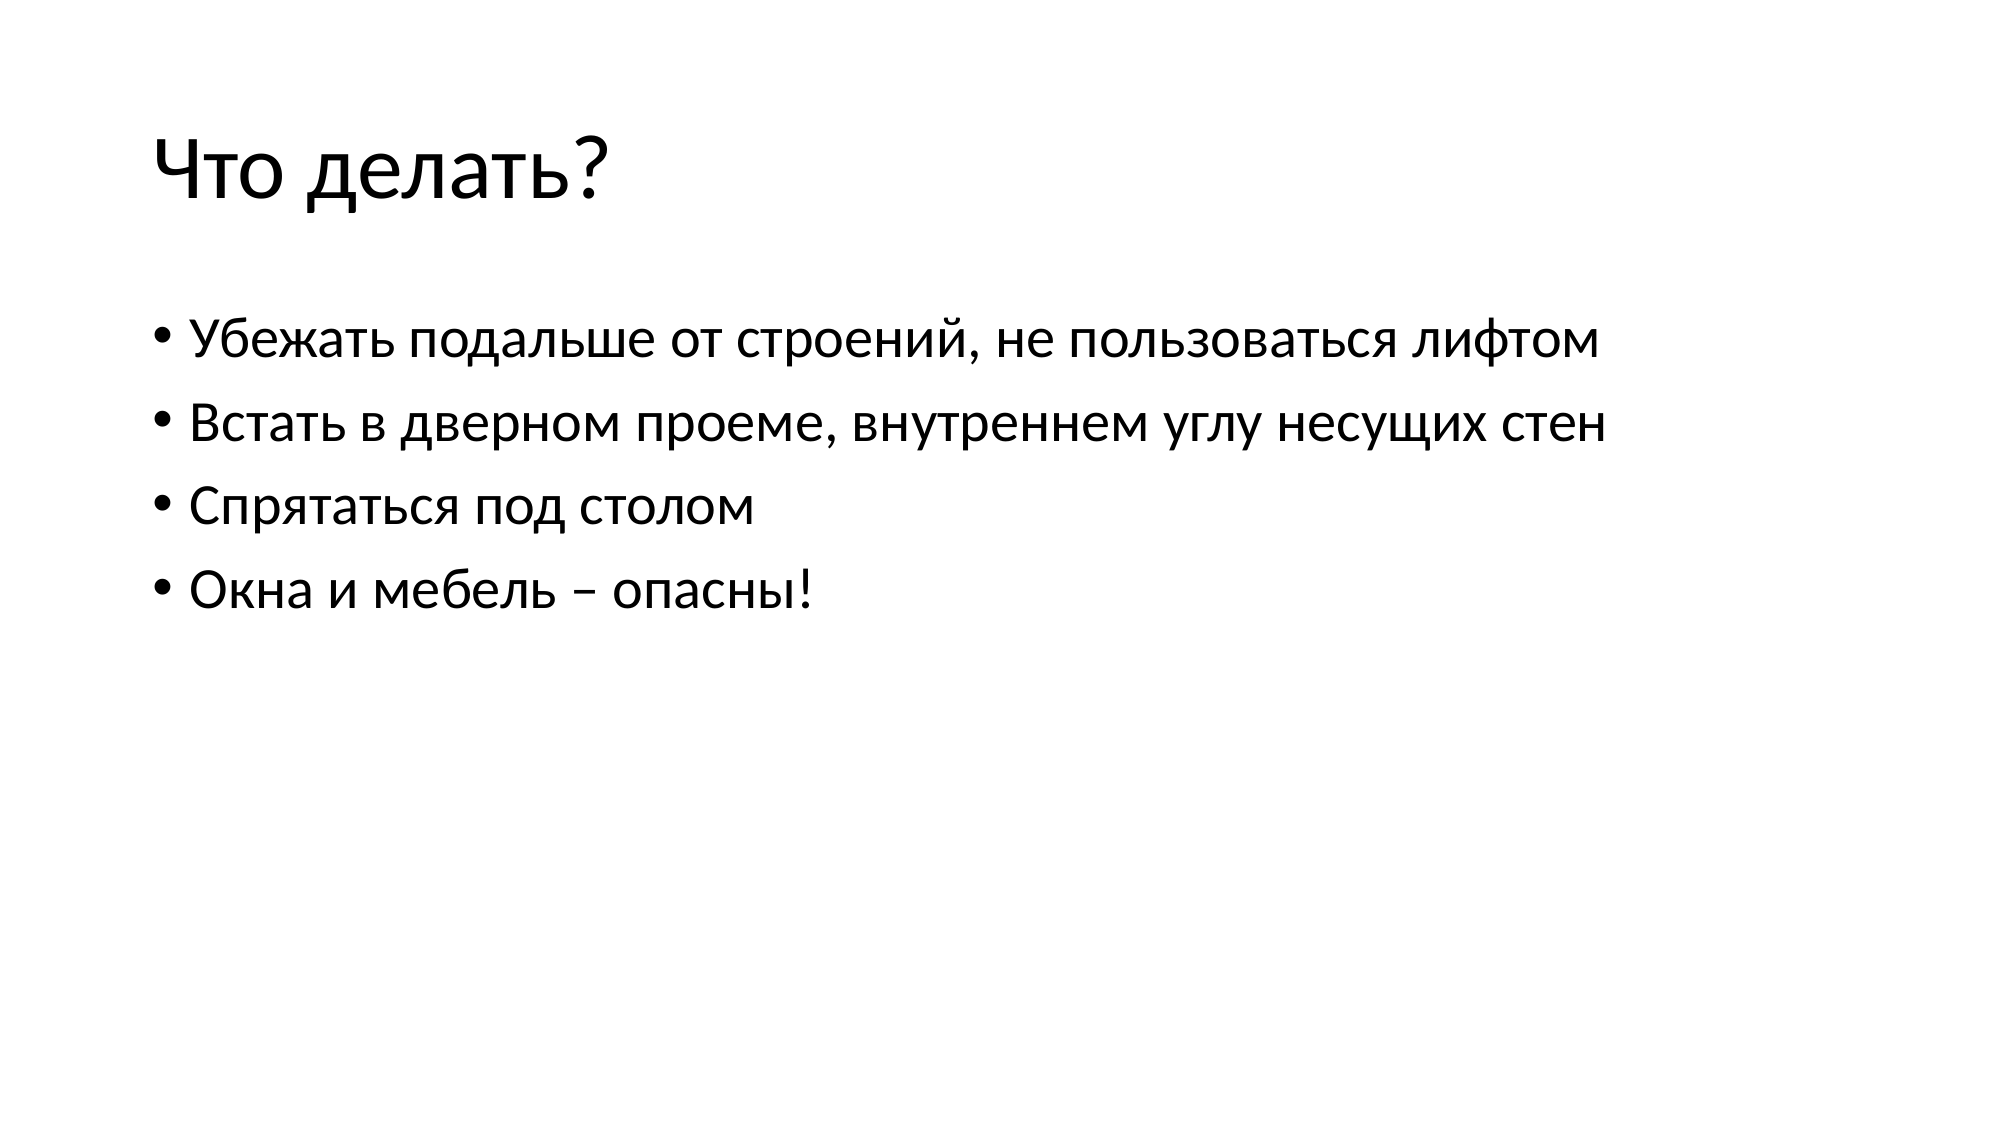

# Что делать?
Убежать подальше от строений, не пользоваться лифтом
Встать в дверном проеме, внутреннем углу несущих стен
Спрятаться под столом
Окна и мебель – опасны!